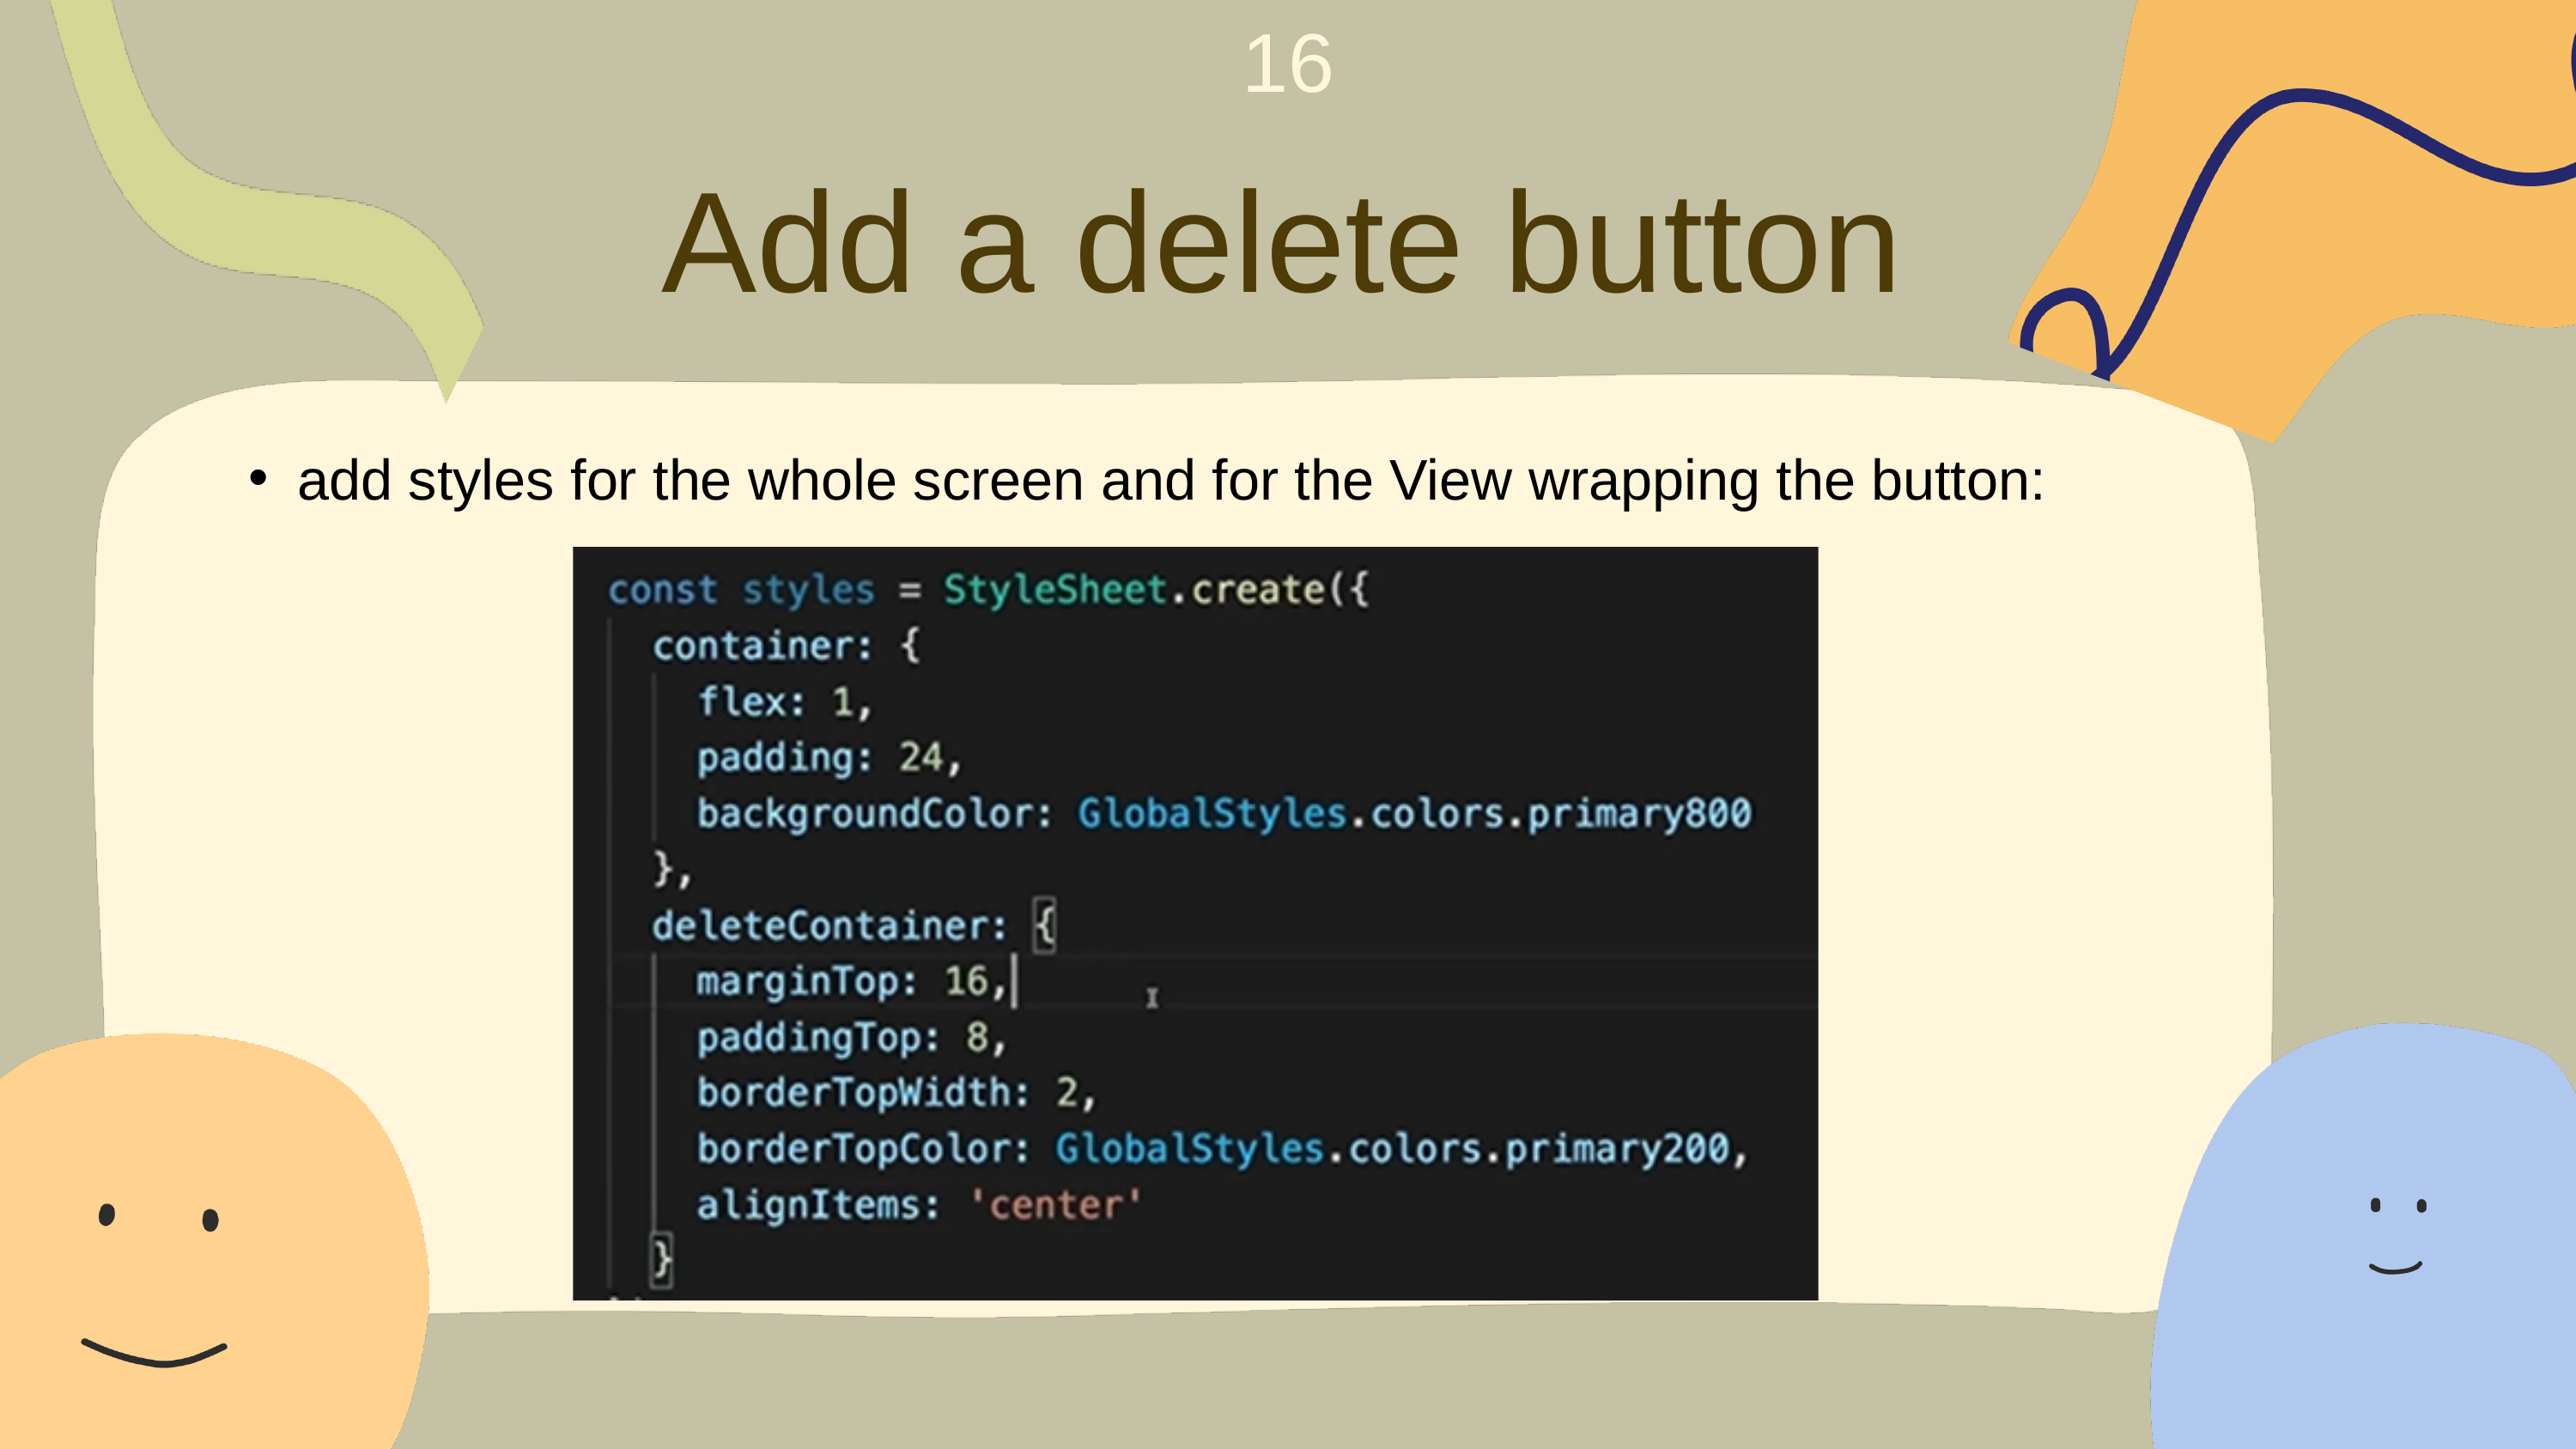

16
Add a delete button

add styles for the whole screen and for the View wrapping the button: